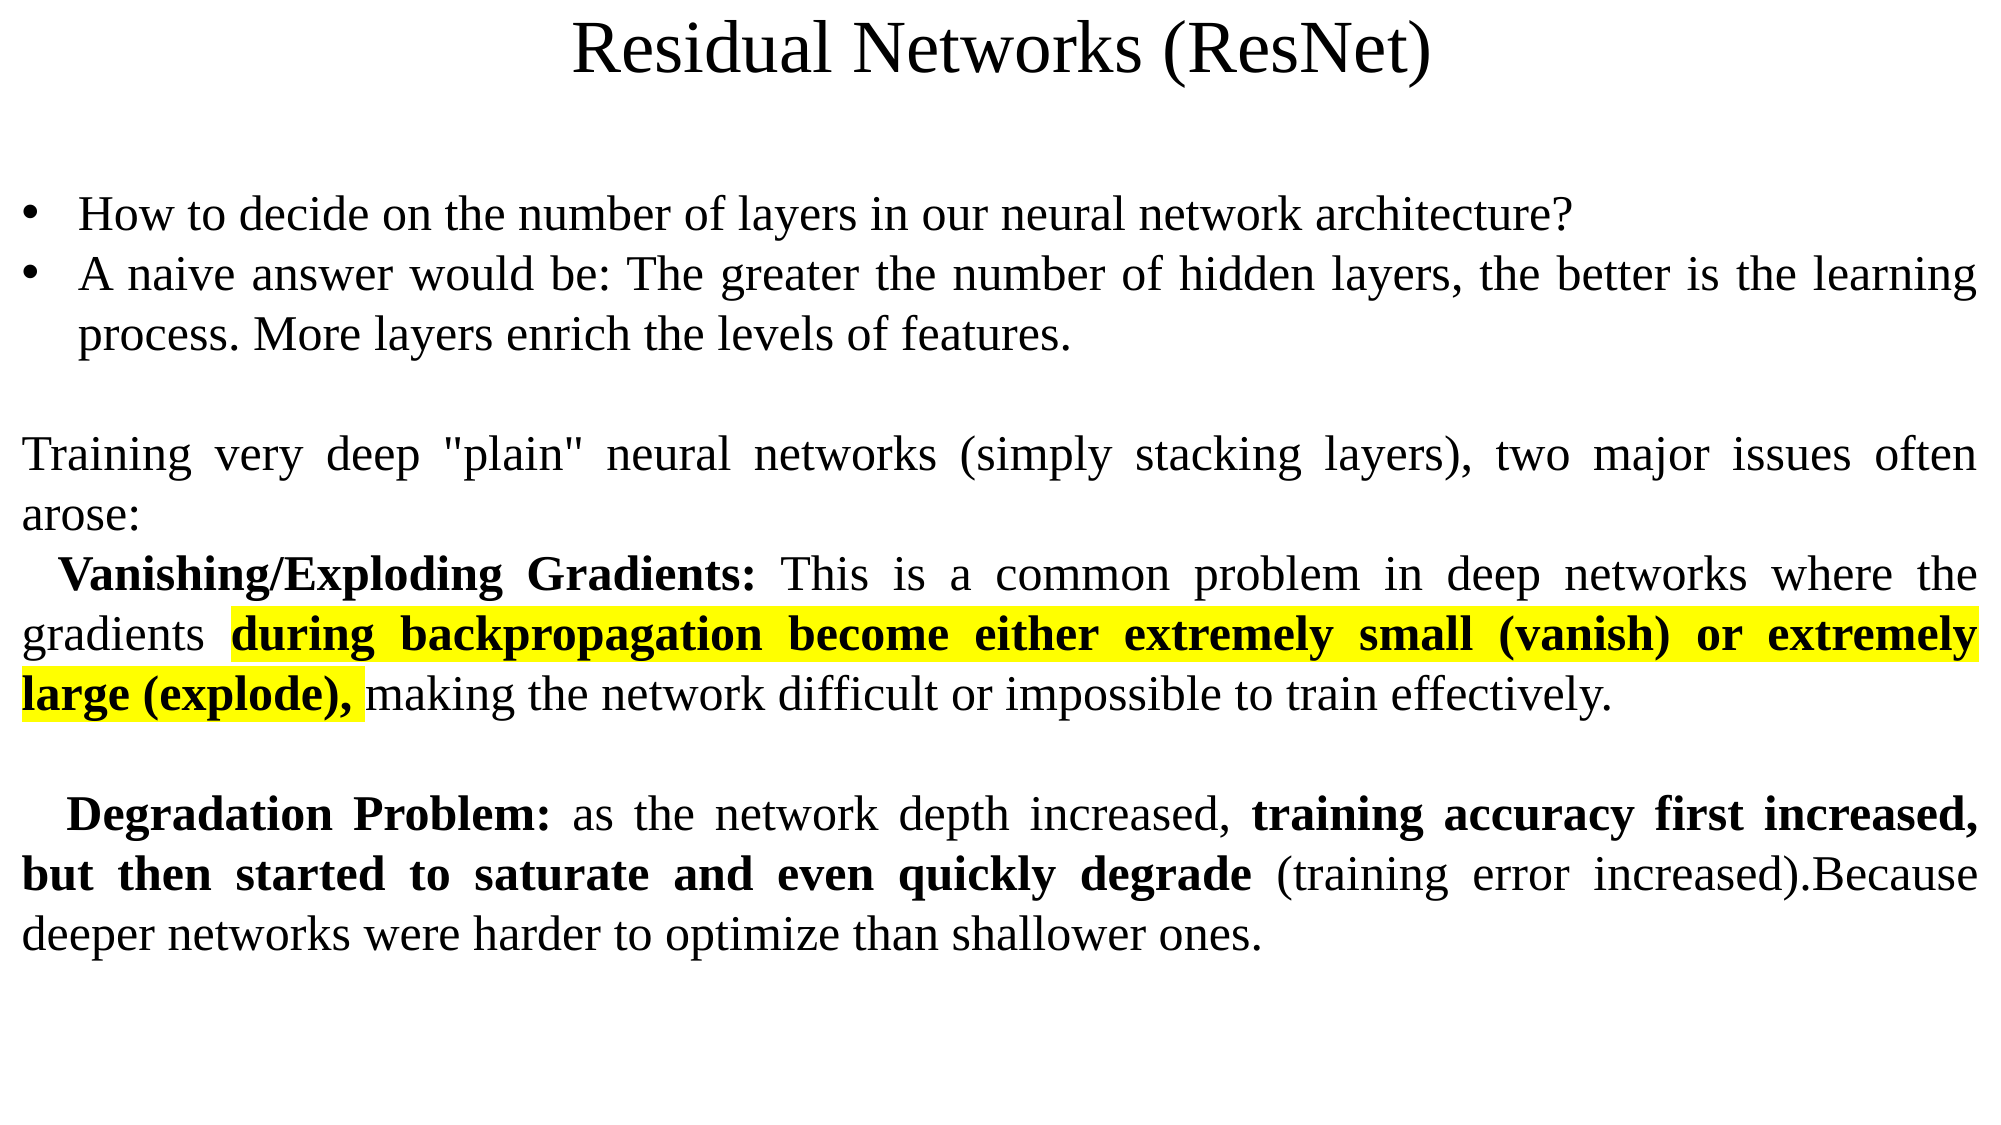

# Residual Networks (ResNet)

How to decide on the number of layers in our neural network architecture?
A naive answer would be: The greater the number of hidden layers, the better is the learning process. More layers enrich the levels of features.

Training very deep "plain" neural networks (simply stacking layers), two major issues often arose:
  Vanishing/Exploding Gradients: This is a common problem in deep networks where the gradients during backpropagation become either extremely small (vanish) or extremely large (explode), making the network difficult or impossible to train effectively.

   Degradation Problem: as the network depth increased, training accuracy first increased, but then started to saturate and even quickly degrade (training error increased).Because deeper networks were harder to optimize than shallower ones.